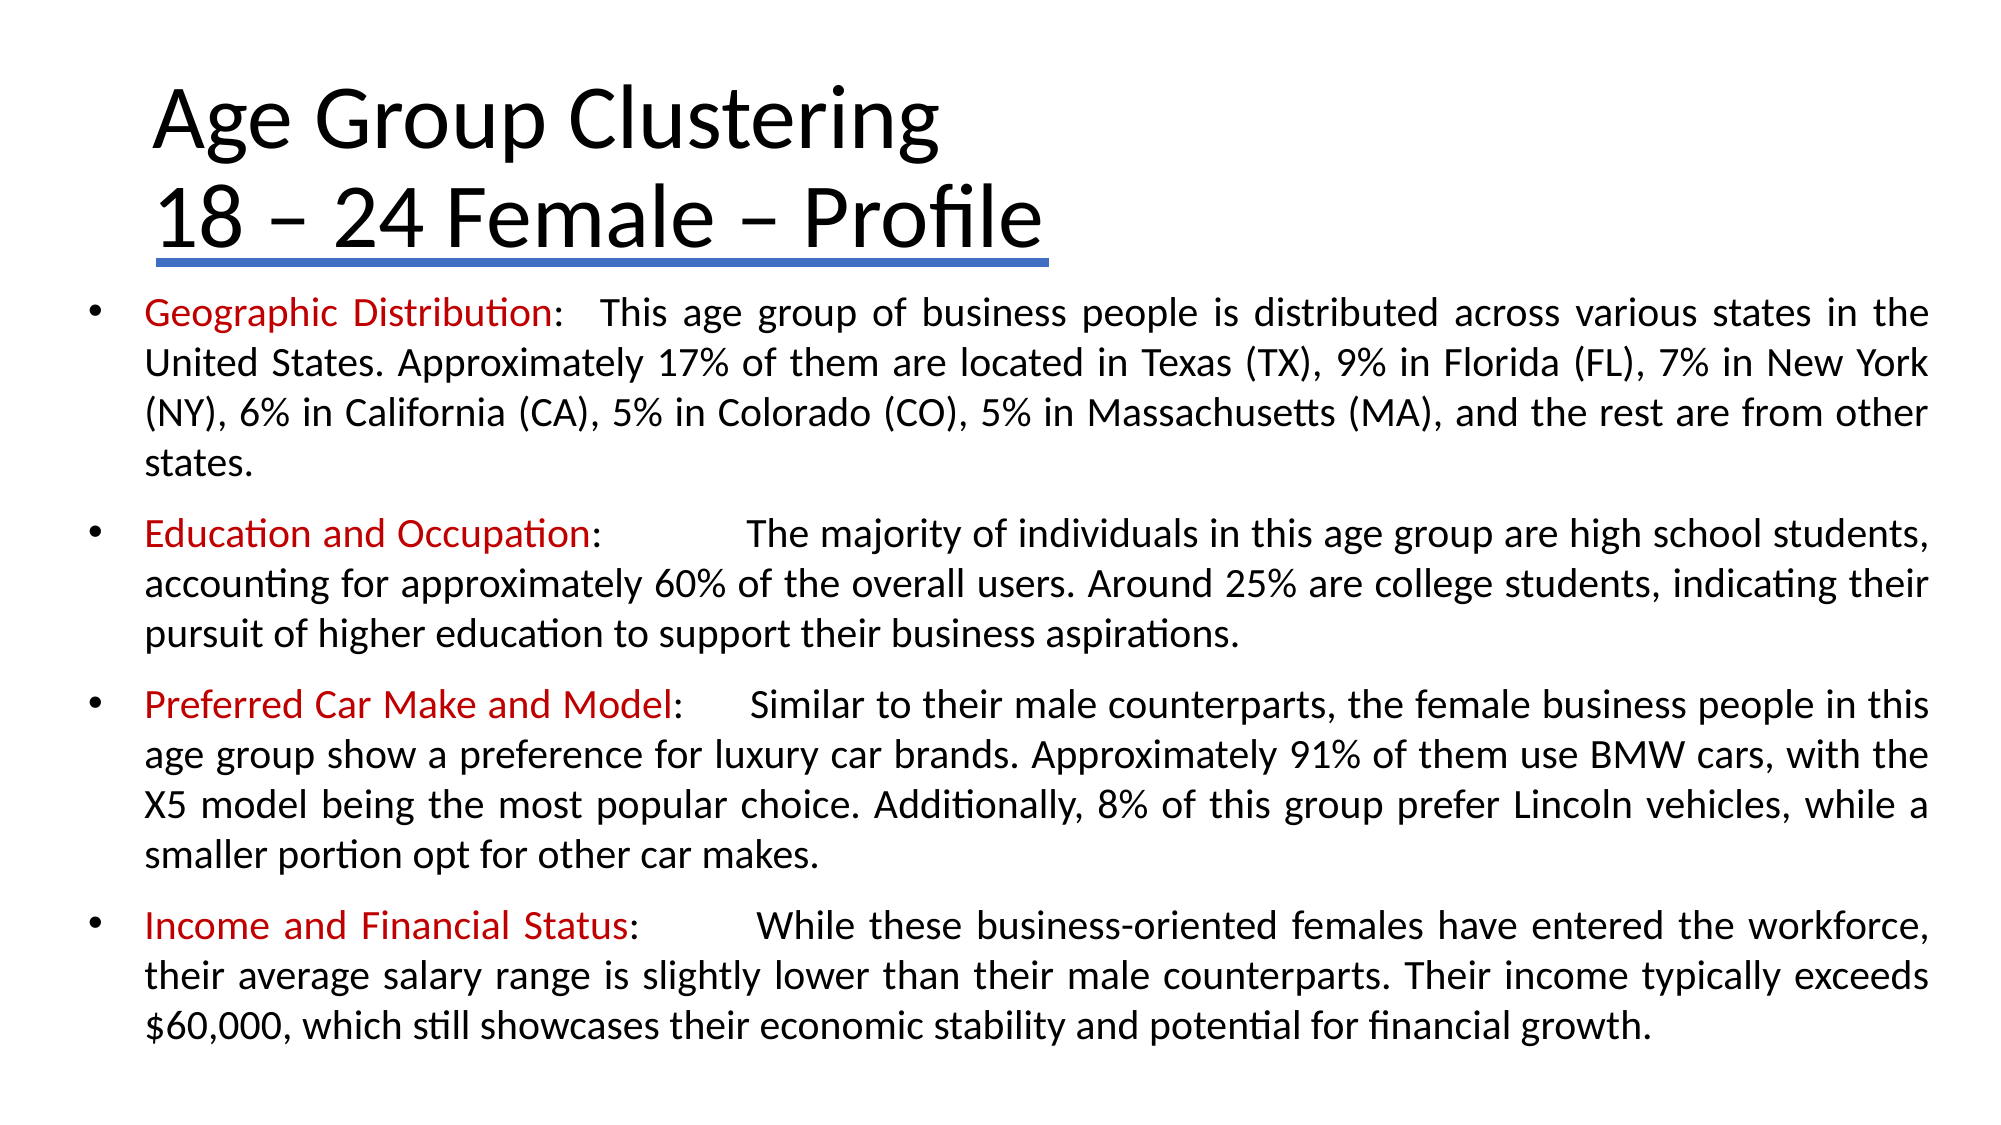

# Age Group Clustering 18 – 24 Female – Profile
Geographic Distribution:	This age group of business people is distributed across various states in the United States. Approximately 17% of them are located in Texas (TX), 9% in Florida (FL), 7% in New York (NY), 6% in California (CA), 5% in Colorado (CO), 5% in Massachusetts (MA), and the rest are from other states.
Education and Occupation:	The majority of individuals in this age group are high school students, accounting for approximately 60% of the overall users. Around 25% are college students, indicating their pursuit of higher education to support their business aspirations.
Preferred Car Make and Model:	Similar to their male counterparts, the female business people in this age group show a preference for luxury car brands. Approximately 91% of them use BMW cars, with the X5 model being the most popular choice. Additionally, 8% of this group prefer Lincoln vehicles, while a smaller portion opt for other car makes.
Income and Financial Status:	While these business-oriented females have entered the workforce, their average salary range is slightly lower than their male counterparts. Their income typically exceeds $60,000, which still showcases their economic stability and potential for financial growth.